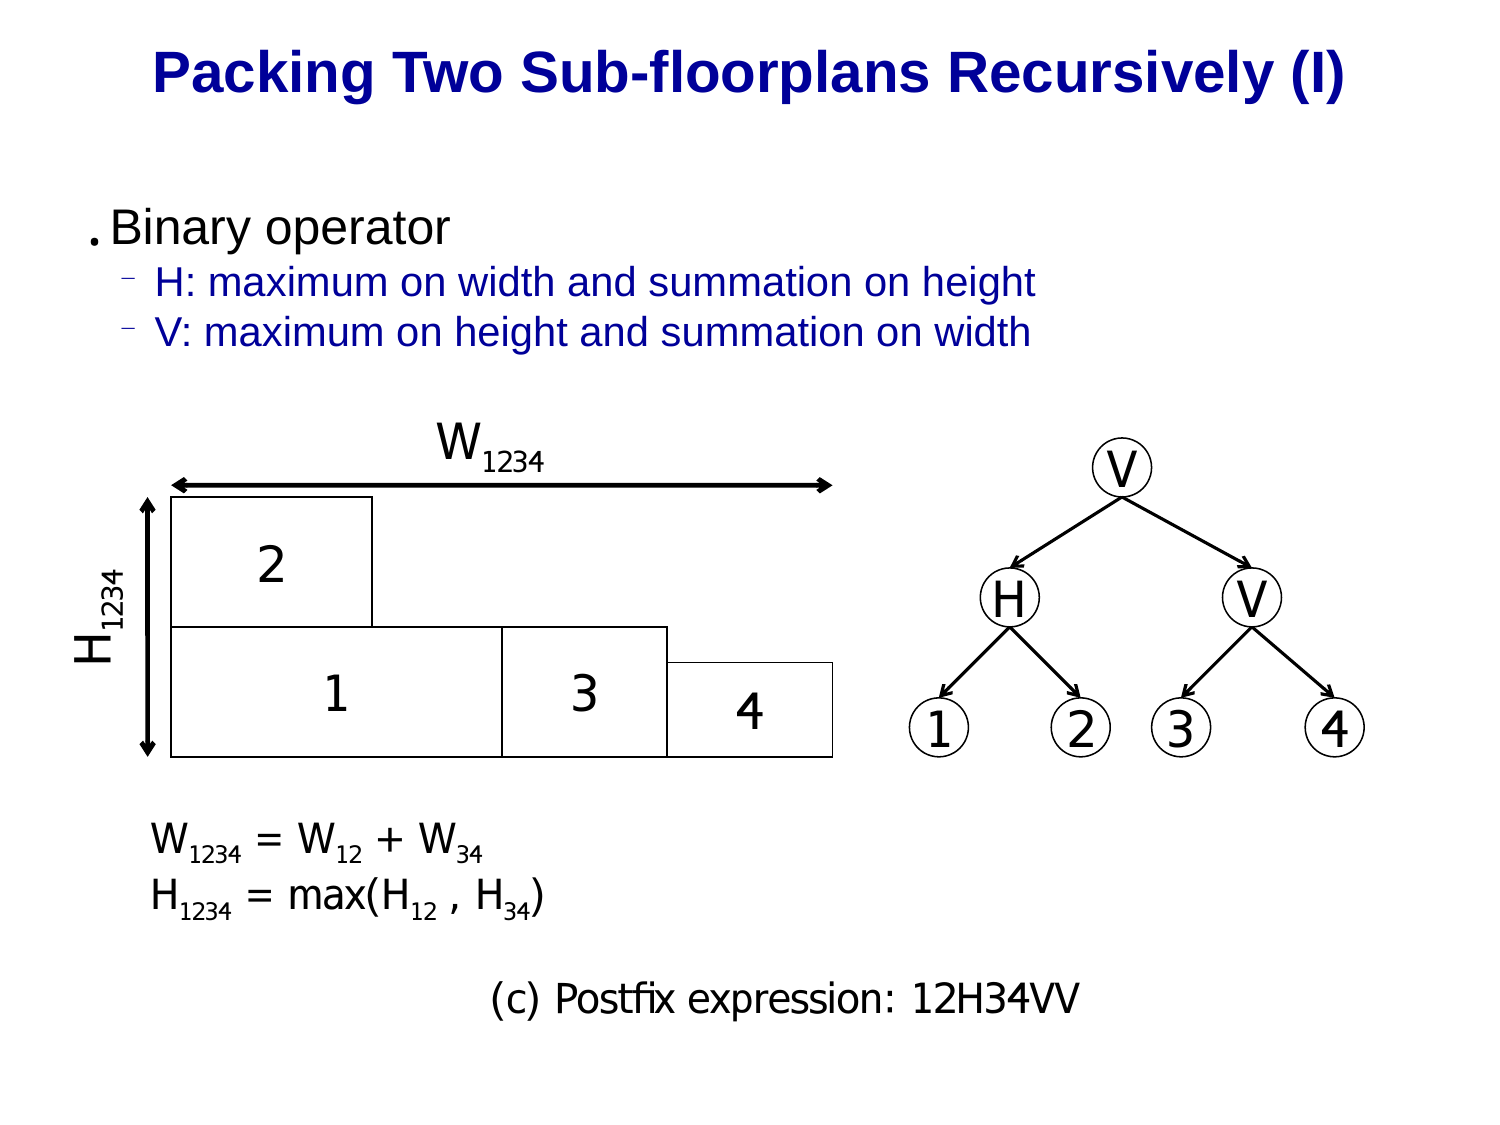

Packing Two Sub-floorplans Recursively (I)
Binary operator
H: maximum on width and summation on height
V: maximum on height and summation on width
W1234
V

2

H
V
H1234
1
3

4
1
2
3
4
W1234 = W12 + W34
H1234 = max(H12 , H34)
(c) Postfix expression: 12H34VV